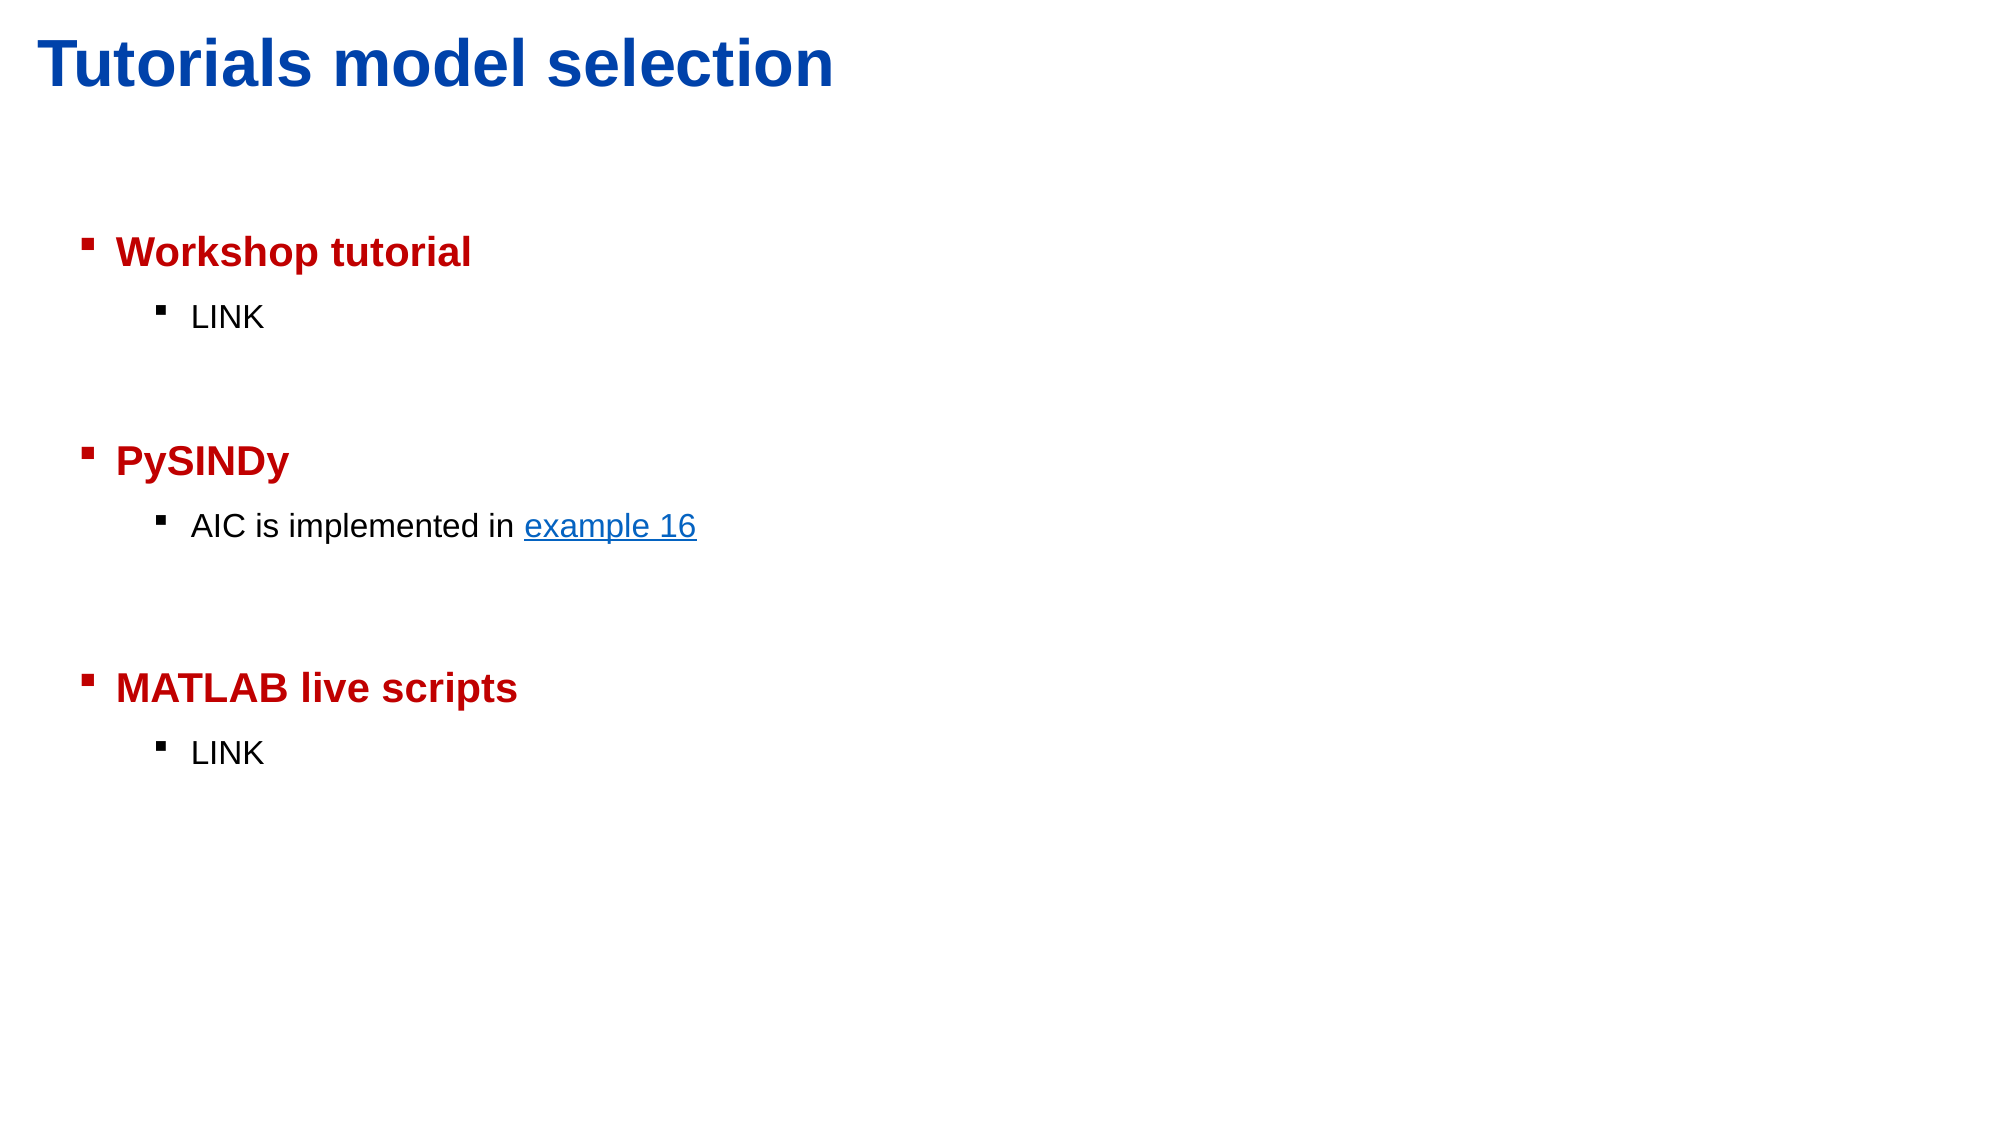

# Tutorials model selection
Workshop tutorial
LINK

PySINDy
AIC is implemented in example 16

MATLAB live scripts
LINK